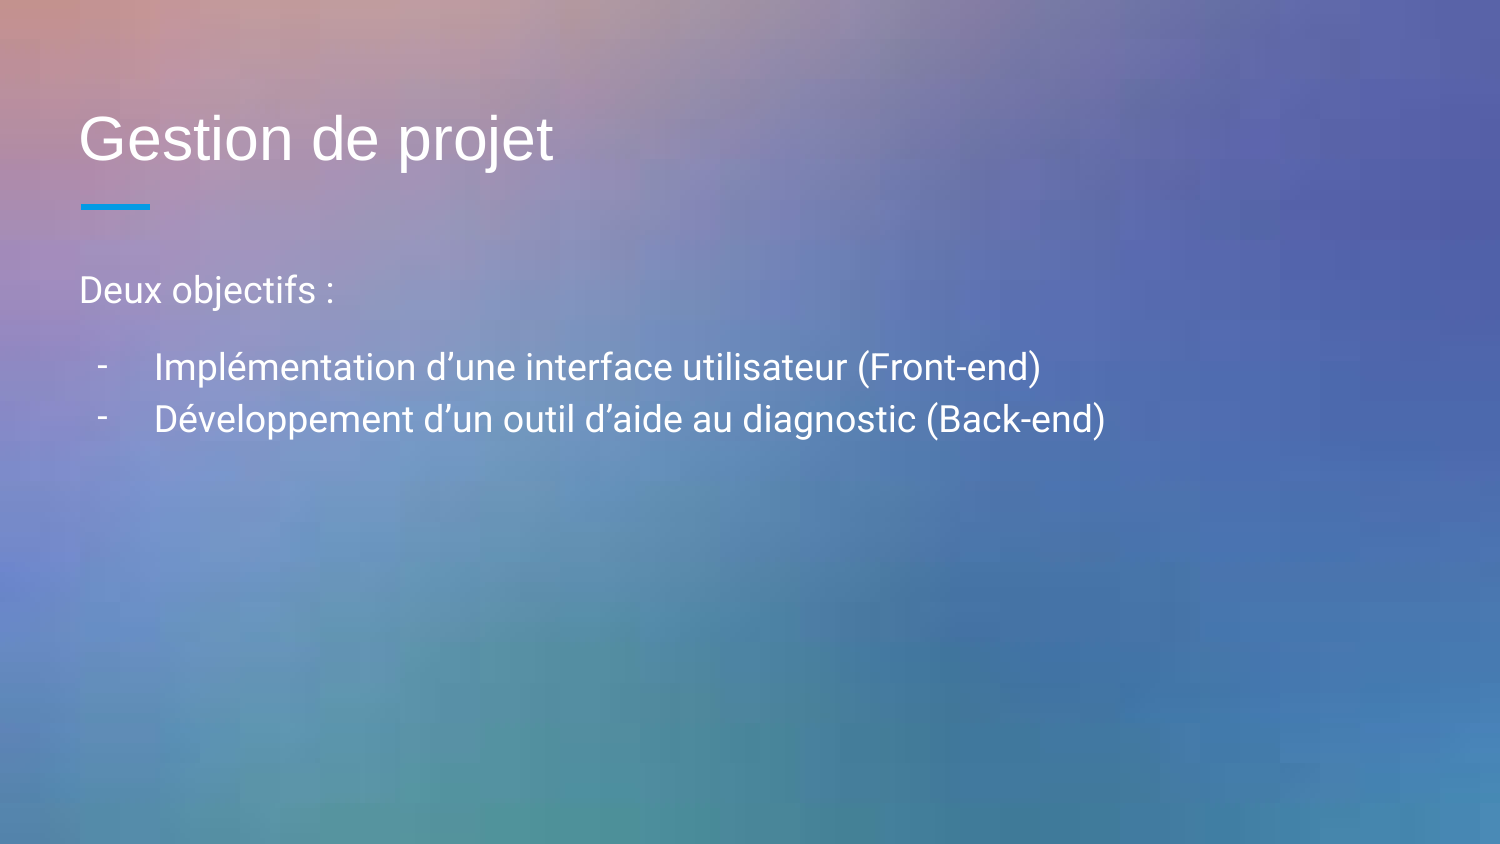

# Gestion de projet
Deux objectifs :
Implémentation d’une interface utilisateur (Front-end)
Développement d’un outil d’aide au diagnostic (Back-end)